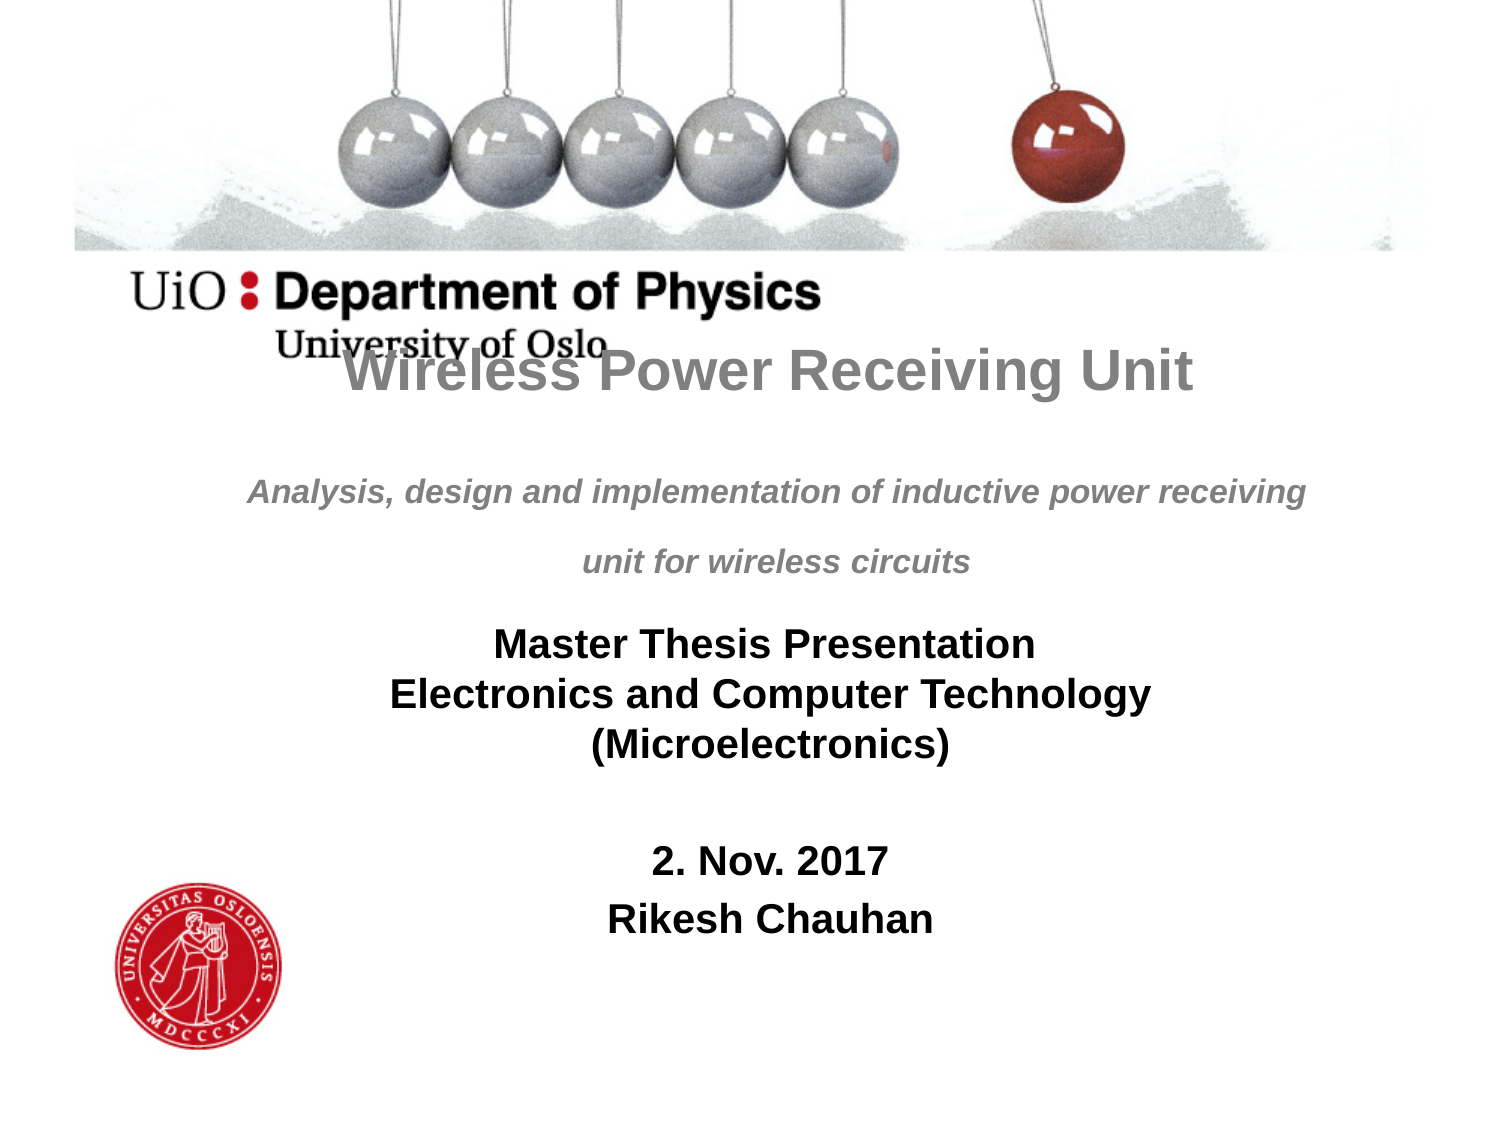

# Wireless Power Receiving Unit Analysis, design and implementation of inductive power receiving unit for wireless circuits
Master Thesis Presentation
Electronics and Computer Technology
(Microelectronics)

2. Nov. 2017
Rikesh Chauhan